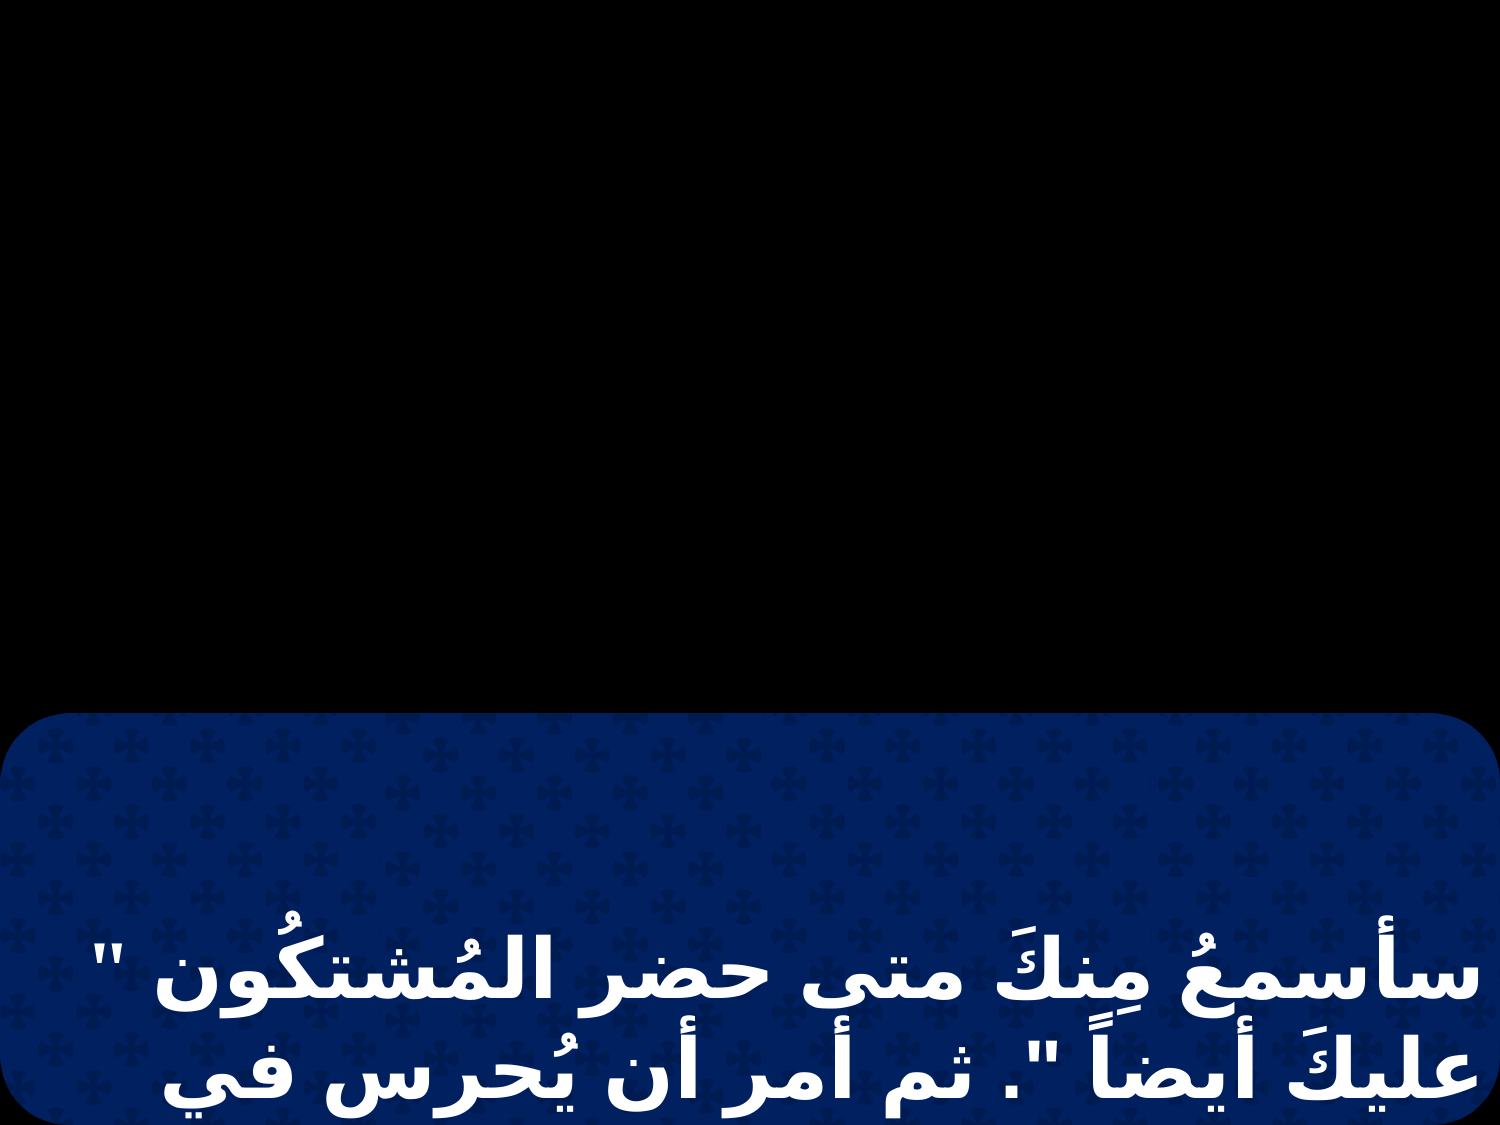

" سأسمعُ مِنكَ متى حضر المُشتكُون عليكَ أيضاً ". ثم أمر أن يُحرس في قصر هيرودس.